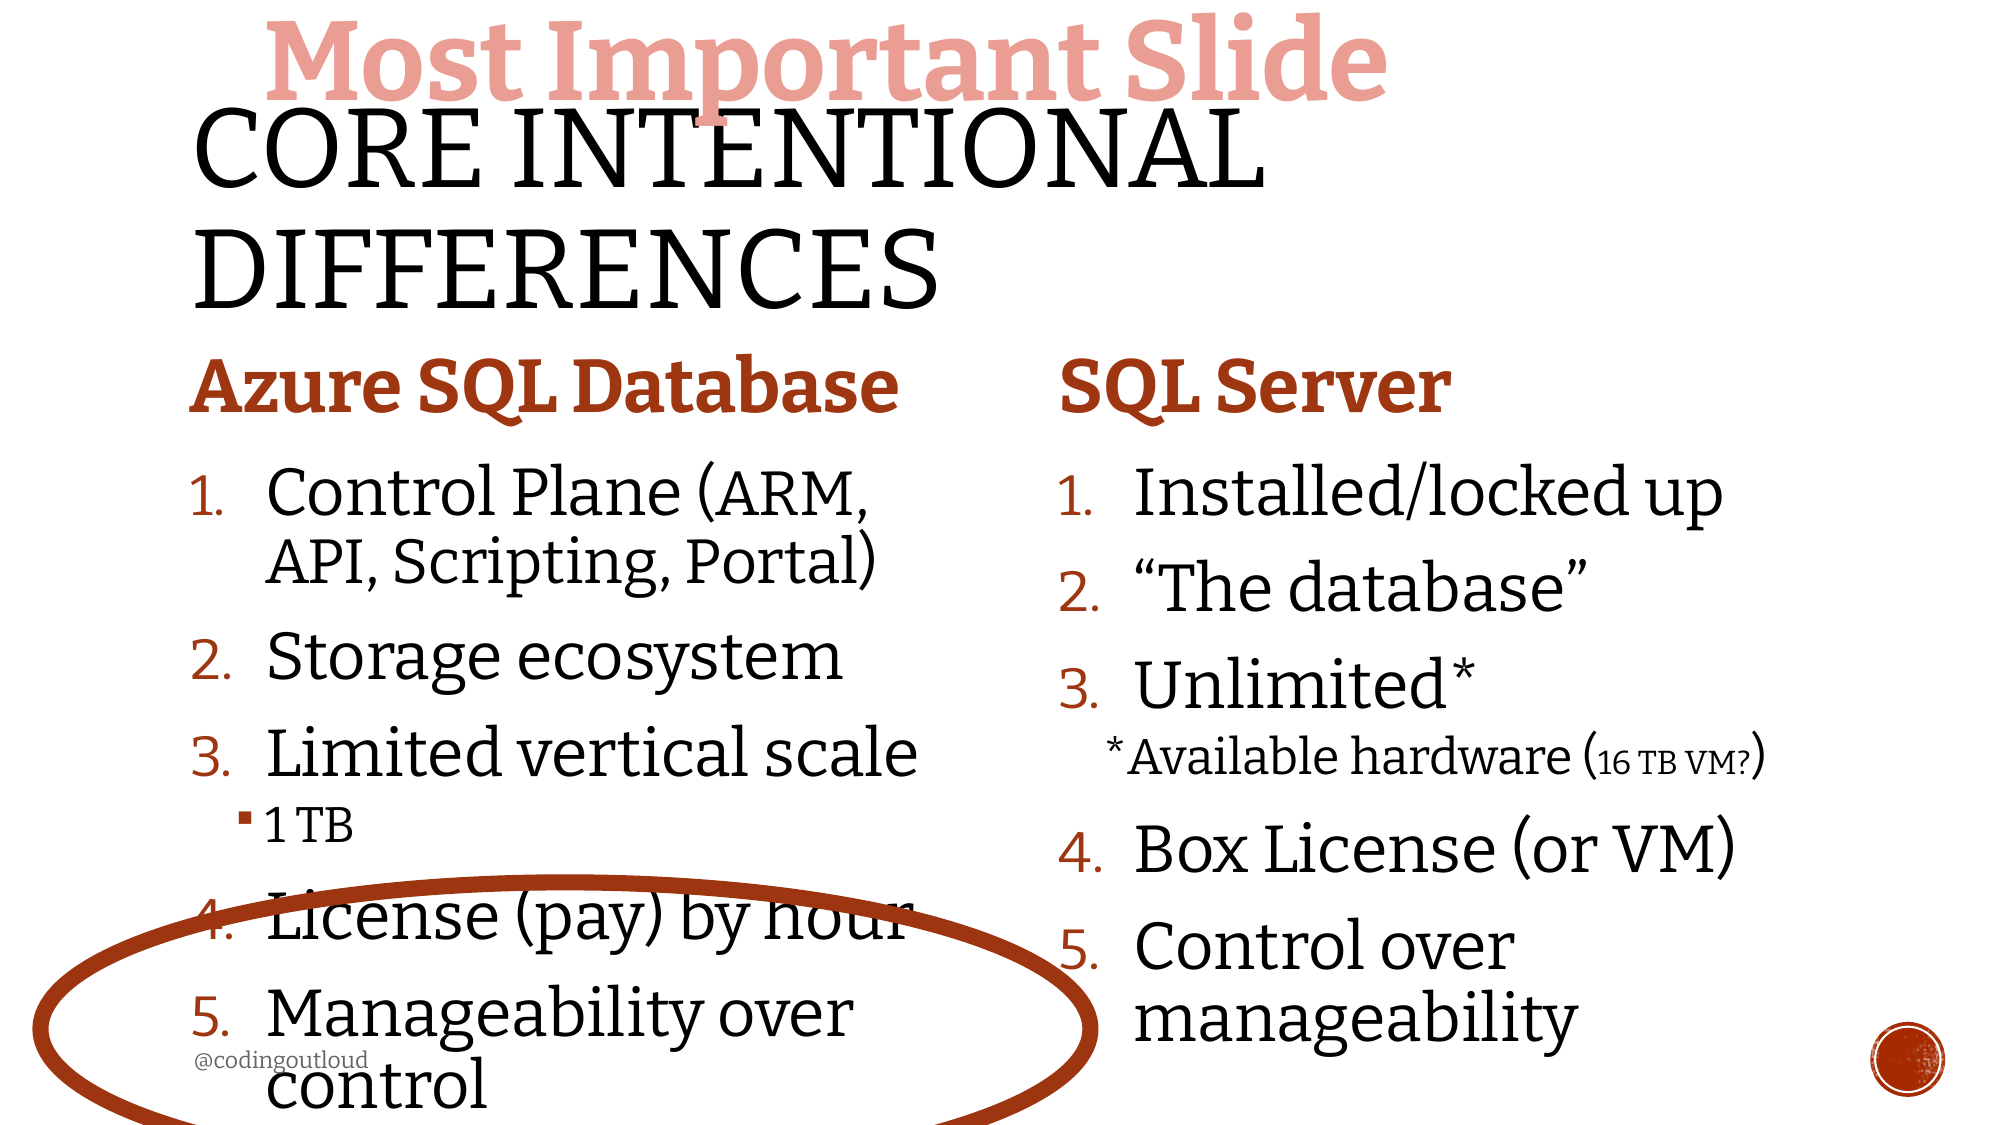

Most Important Slide
# CORE Intentional Differences
Azure SQL Database
SQL Server
Control Plane (ARM, API, Scripting, Portal)
Storage ecosystem
Limited vertical scale
1 TB
License (pay) by hour
Manageability over control
Installed/locked up
“The database”
Unlimited*
*Available hardware (16 TB VM?)
Box License (or VM)
Control over manageability

@codingoutloud